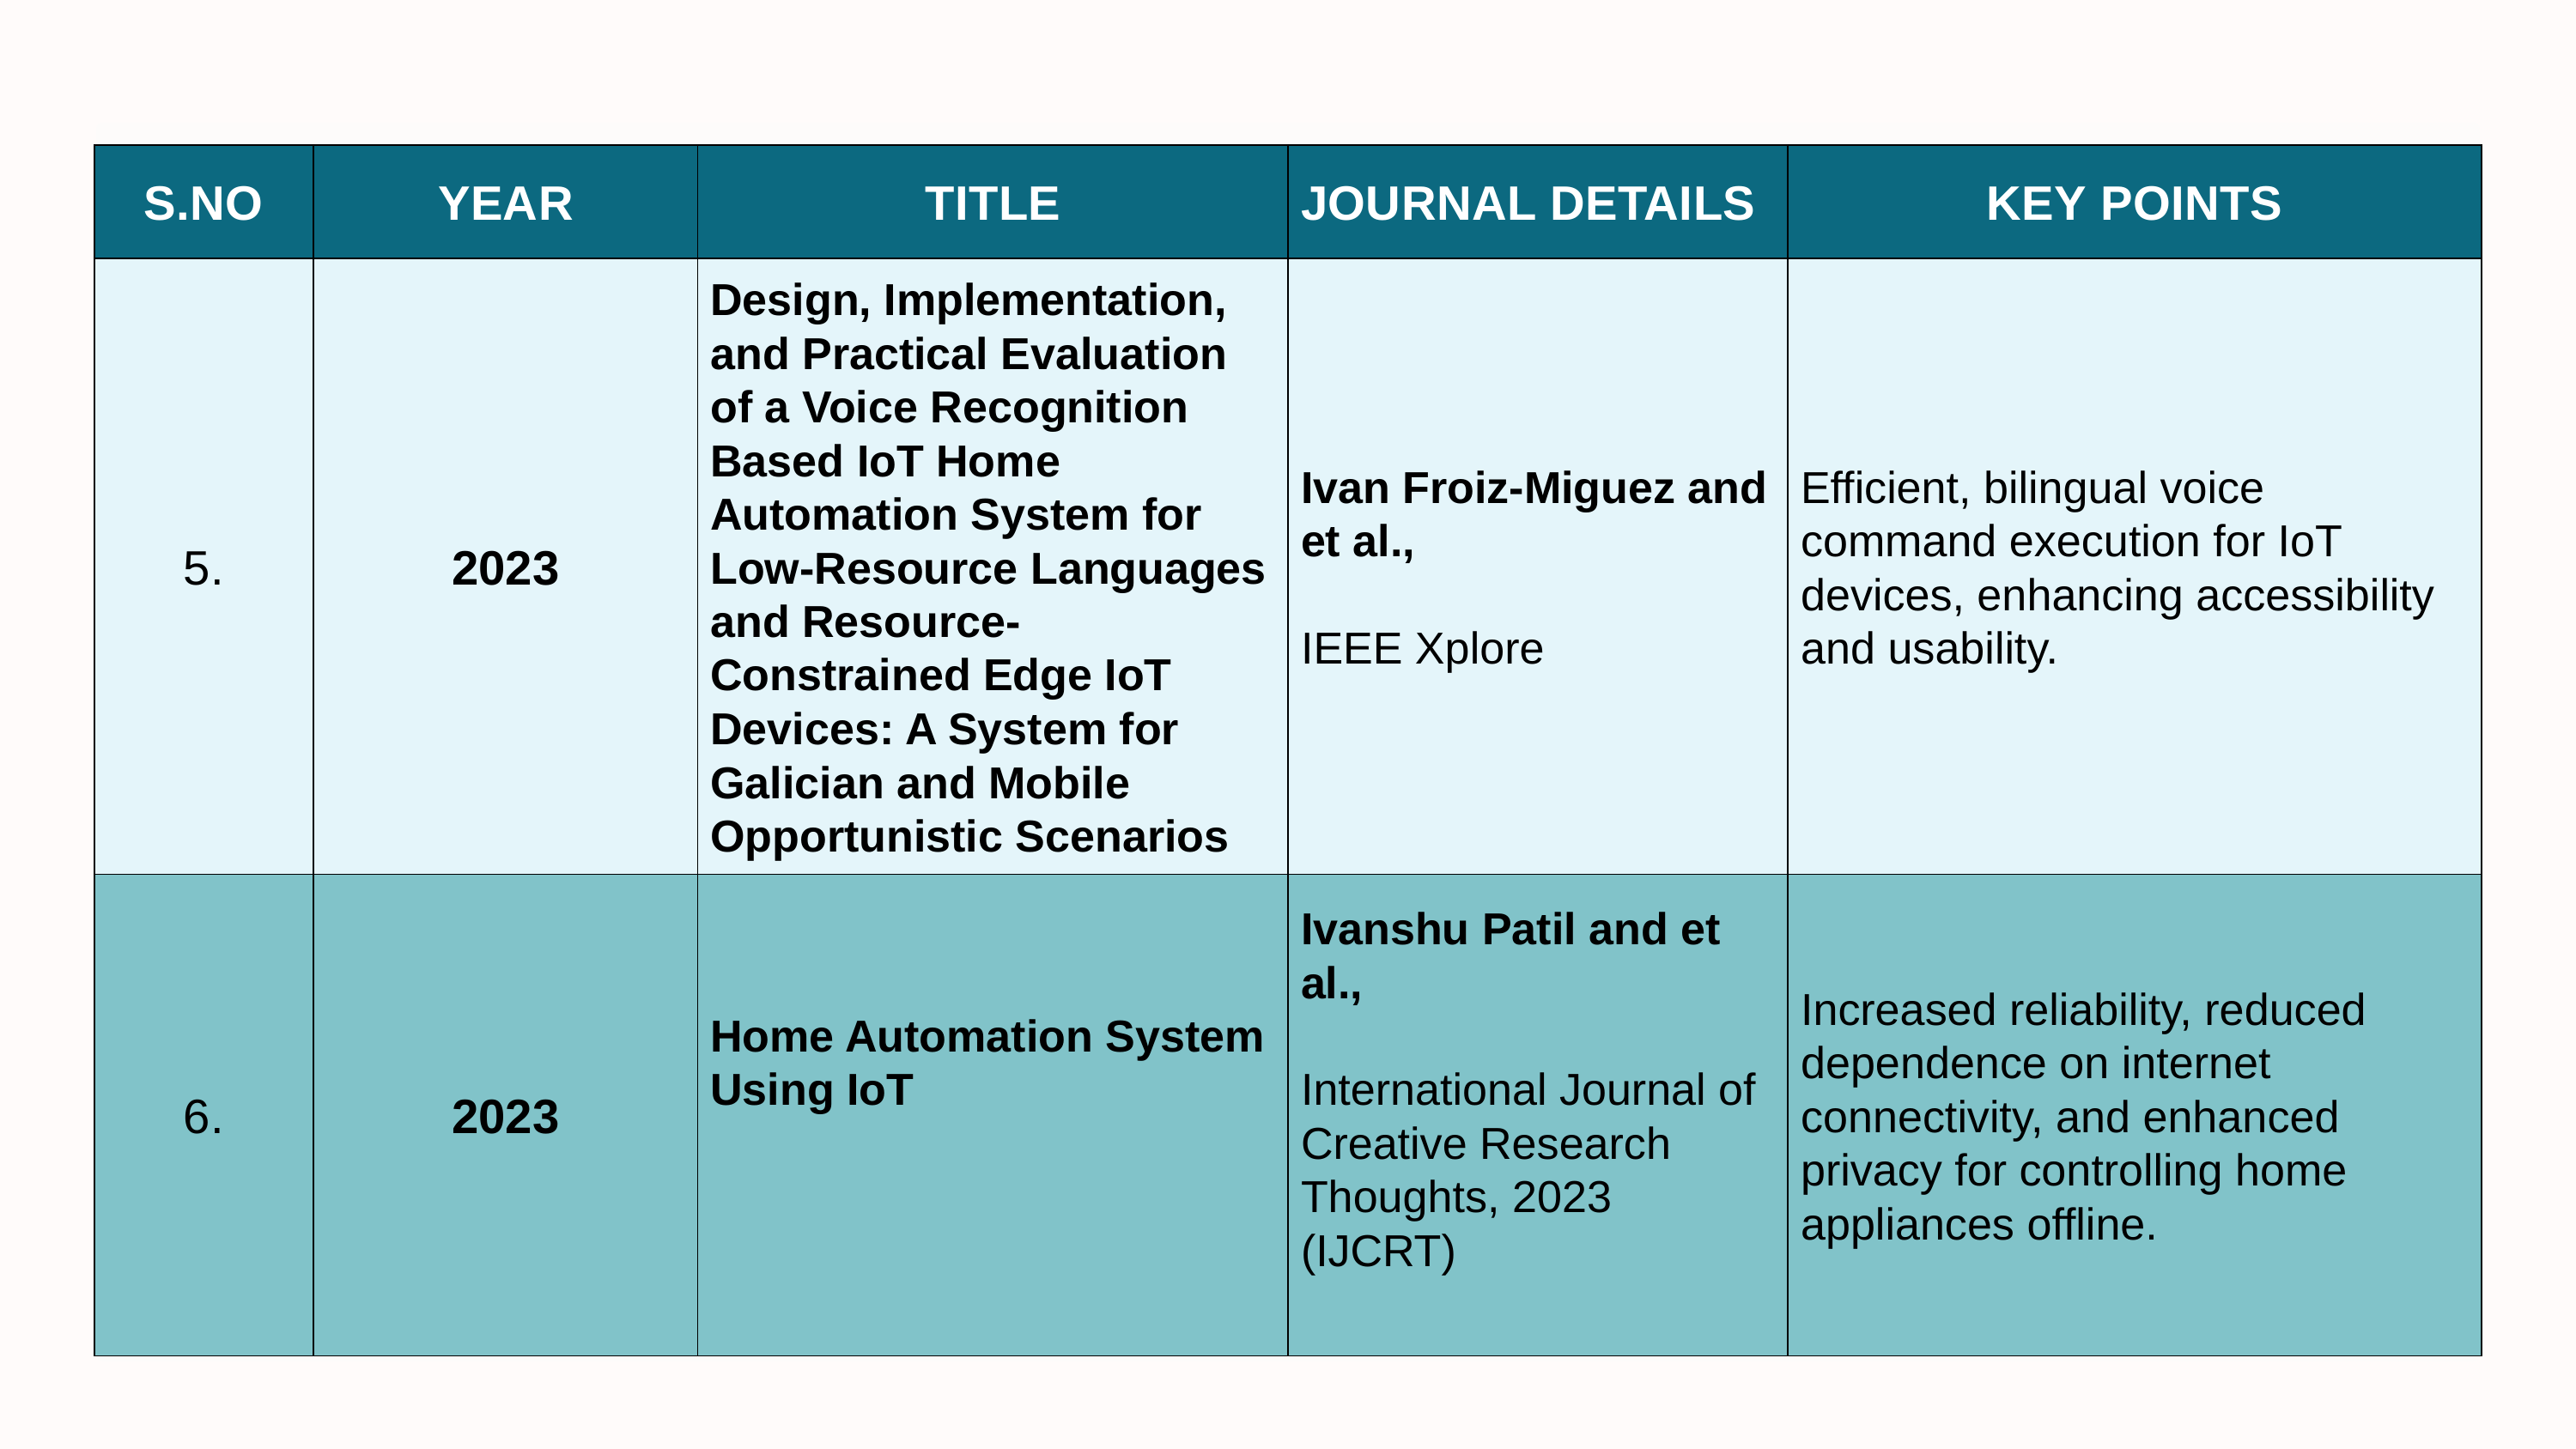

| S.NO | YEAR | TITLE | JOURNAL DETAILS | KEY POINTS |
| --- | --- | --- | --- | --- |
| 5. | 2023 | Design, Implementation, and Practical Evaluation of a Voice Recognition Based IoT Home Automation System for Low-Resource Languages and Resource-Constrained Edge IoT Devices: A System for Galician and Mobile Opportunistic Scenarios | Ivan Froiz-Miguez and et al., IEEE Xplore | Efficient, bilingual voice command execution for IoT devices, enhancing accessibility and usability. |
| 6. | 2023 | Home Automation System Using IoT | Ivanshu Patil and et al., International Journal of Creative Research Thoughts, 2023 (IJCRT) | Increased reliability, reduced dependence on internet connectivity, and enhanced privacy for controlling home appliances offline. |